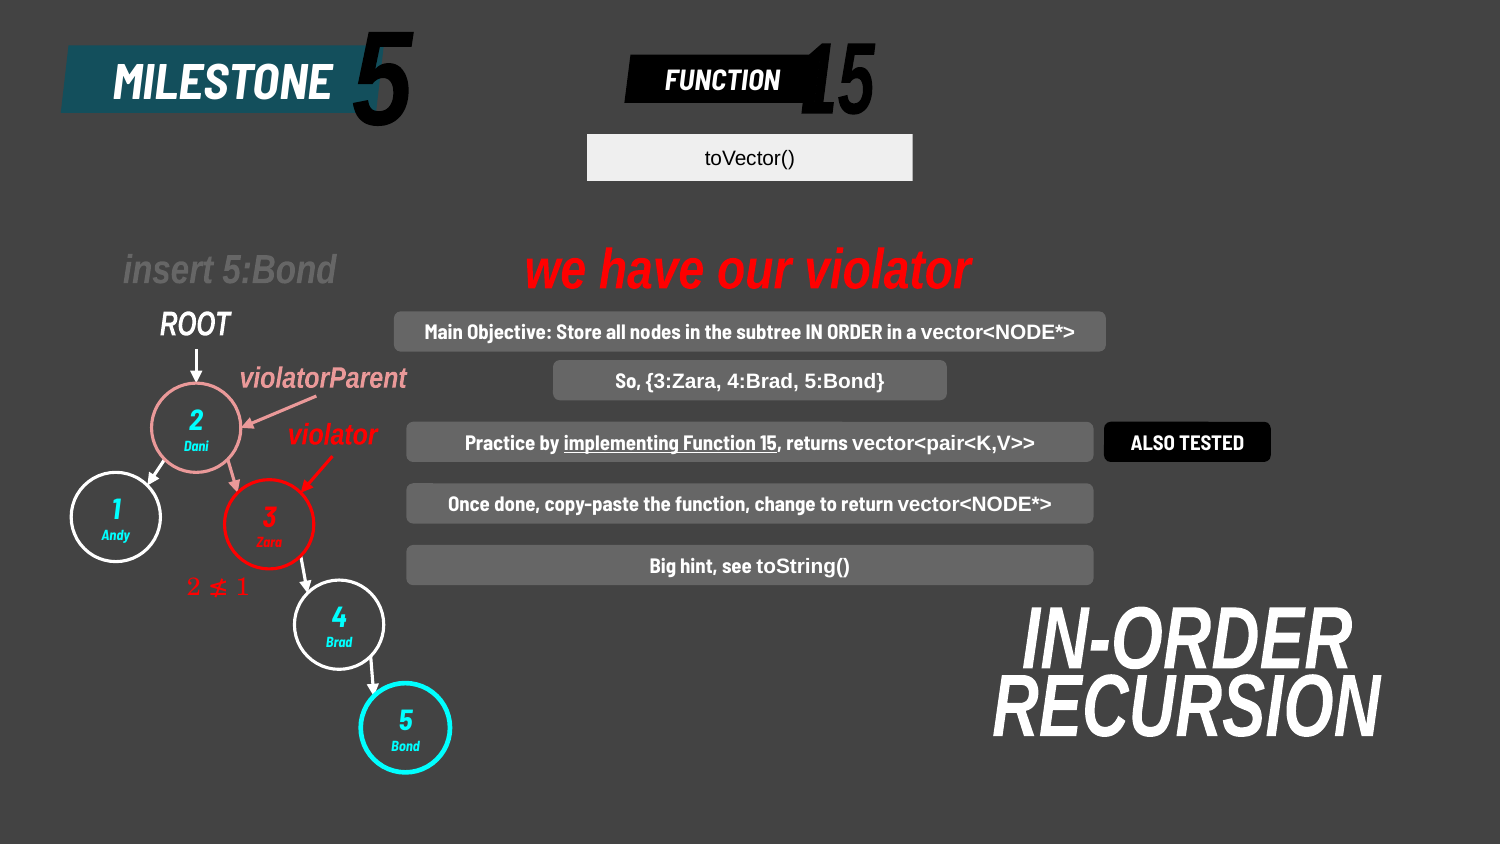

5
15
MILESTONE
FUNCTION
toVector()
we have our violator
insert 5:Bond
ROOT
Main Objective: Store all nodes in the subtree IN ORDER in a vector<NODE*>
So, {3:Zara, 4:Brad, 5:Bond}
violatorParent
2
Dani
Practice by implementing Function 15, returns vector<pair<K,V>>
ALSO TESTED
violator
1
Andy
3
Zara
Once done, copy-paste the function, change to return vector<NODE*>
Big hint, see toString()
2 ≰ 1
4
Brad
IN-ORDER
RECURSION
5
Bond